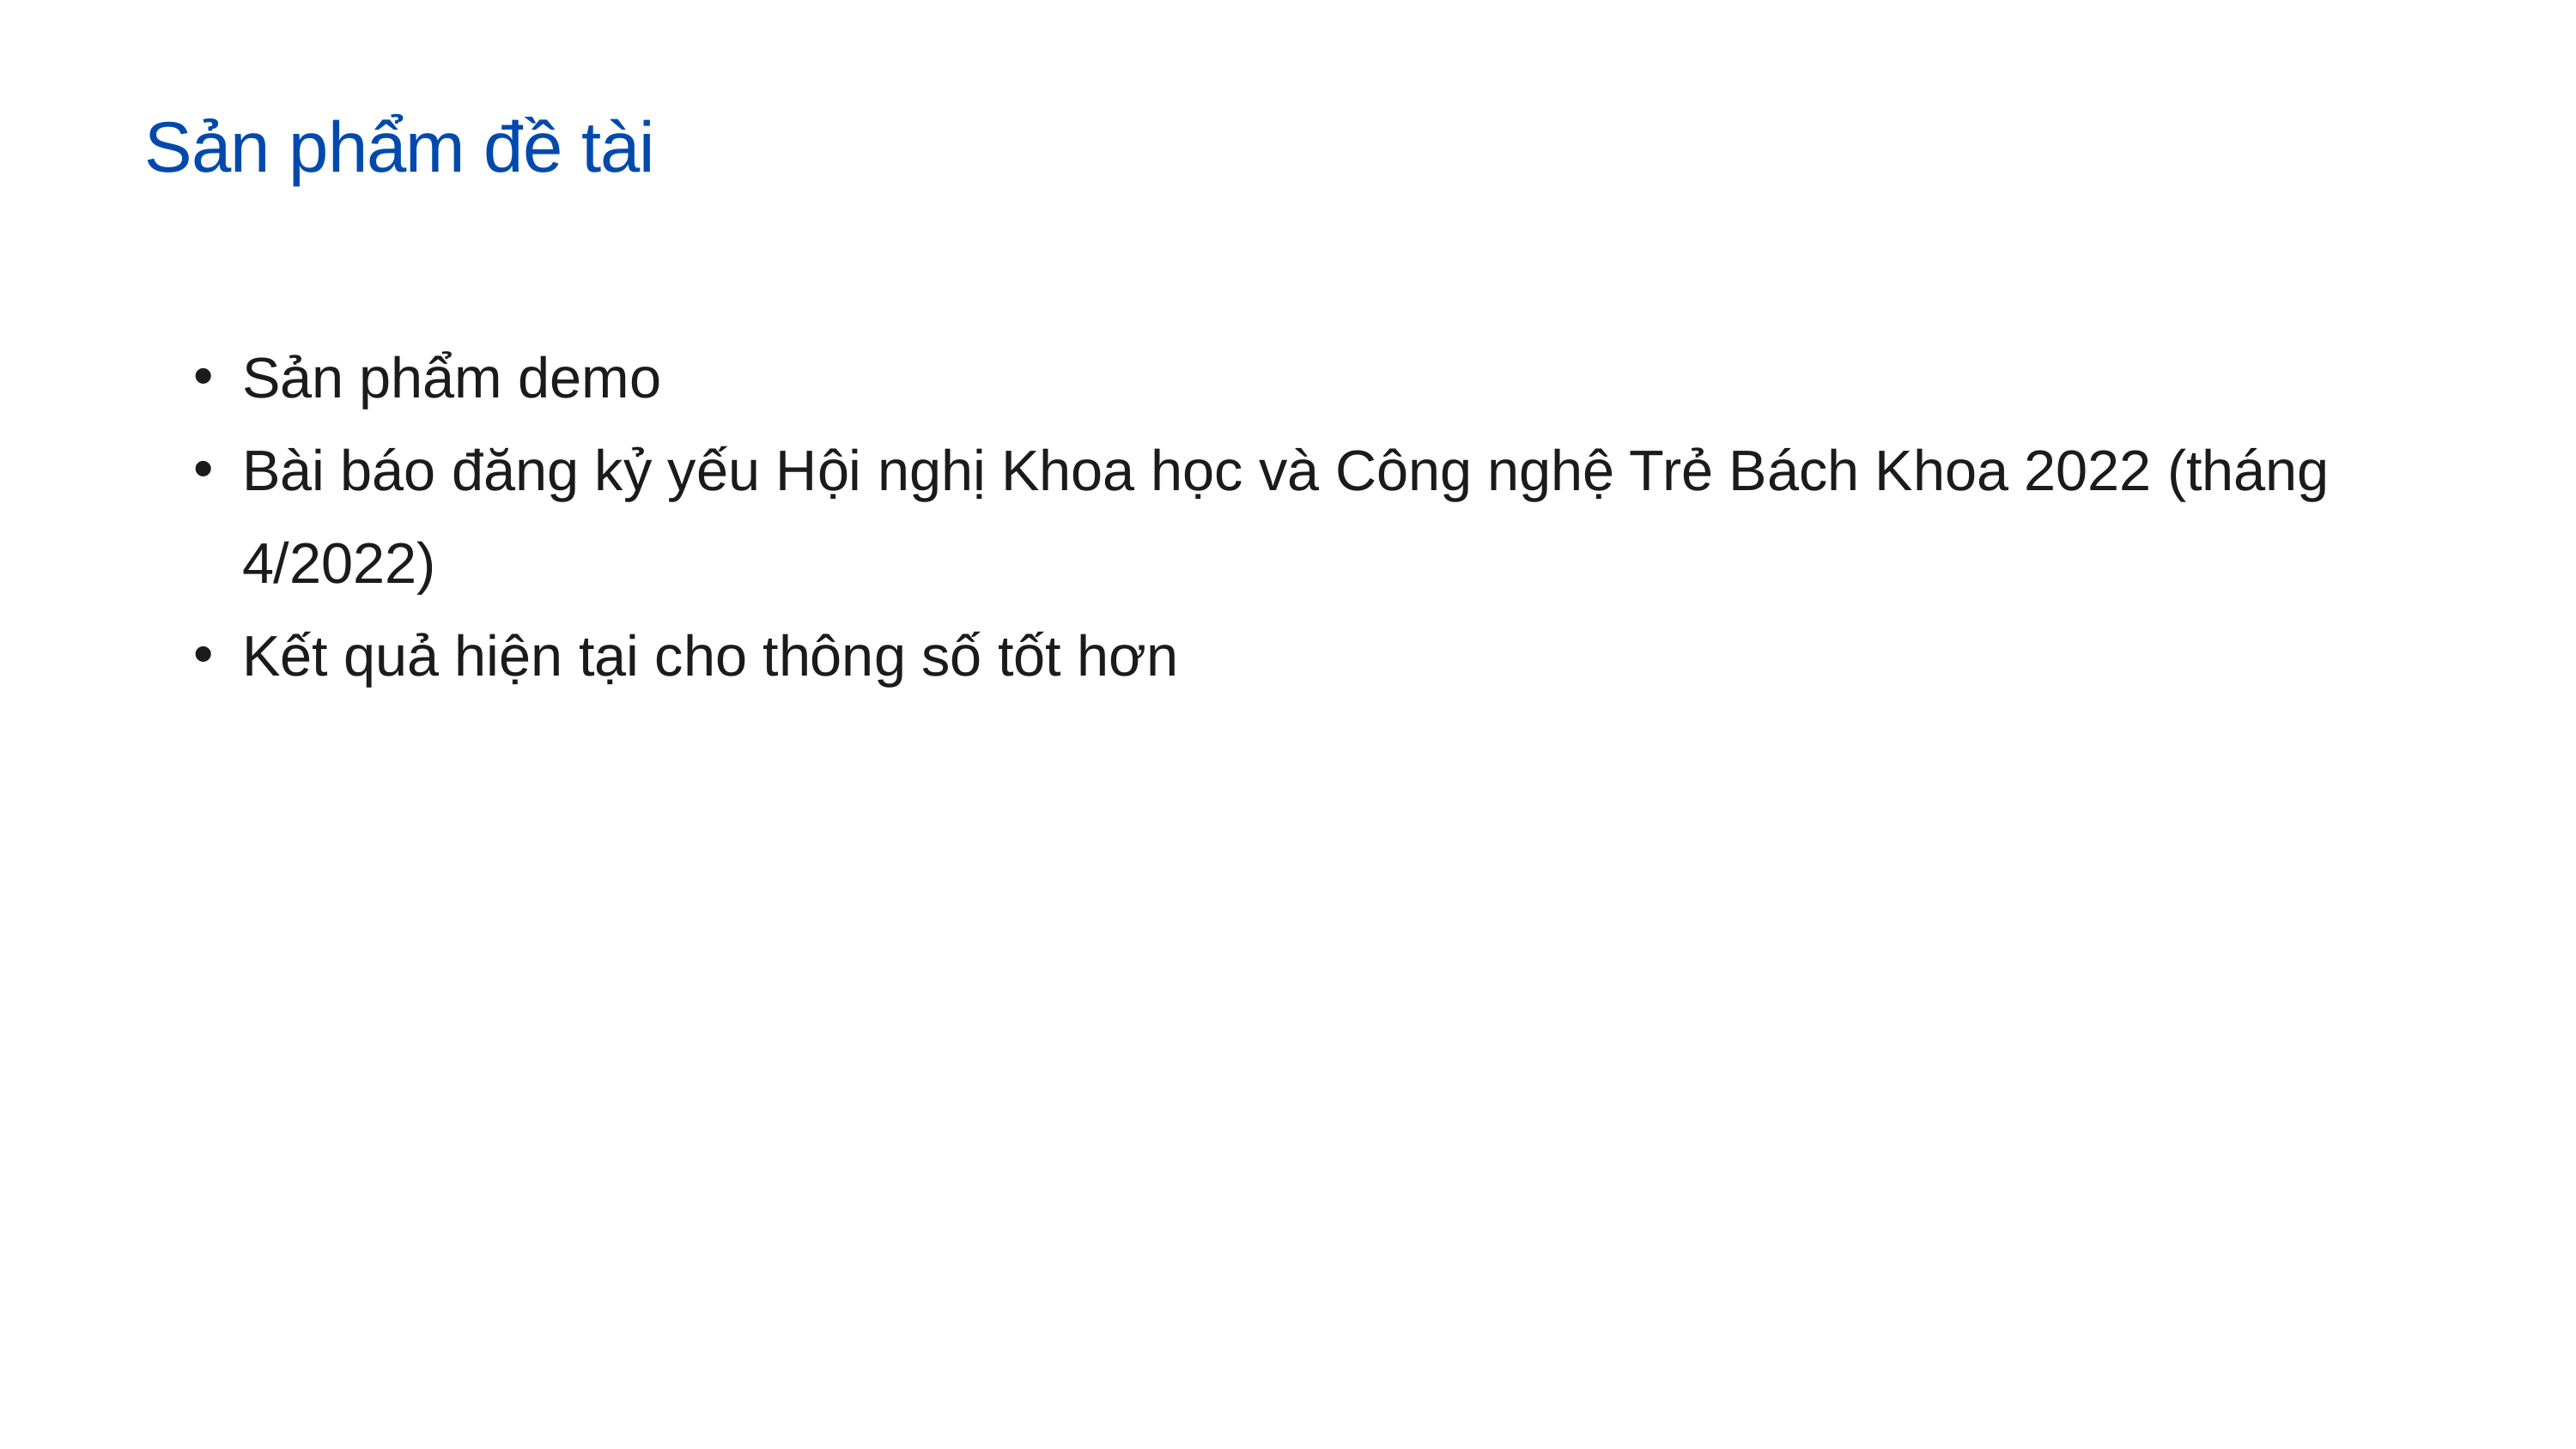

Sản phẩm đề tài
Sản phẩm demo
Bài báo đăng kỷ yếu Hội nghị Khoa học và Công nghệ Trẻ Bách Khoa 2022 (tháng 4/2022)
Kết quả hiện tại cho thông số tốt hơn